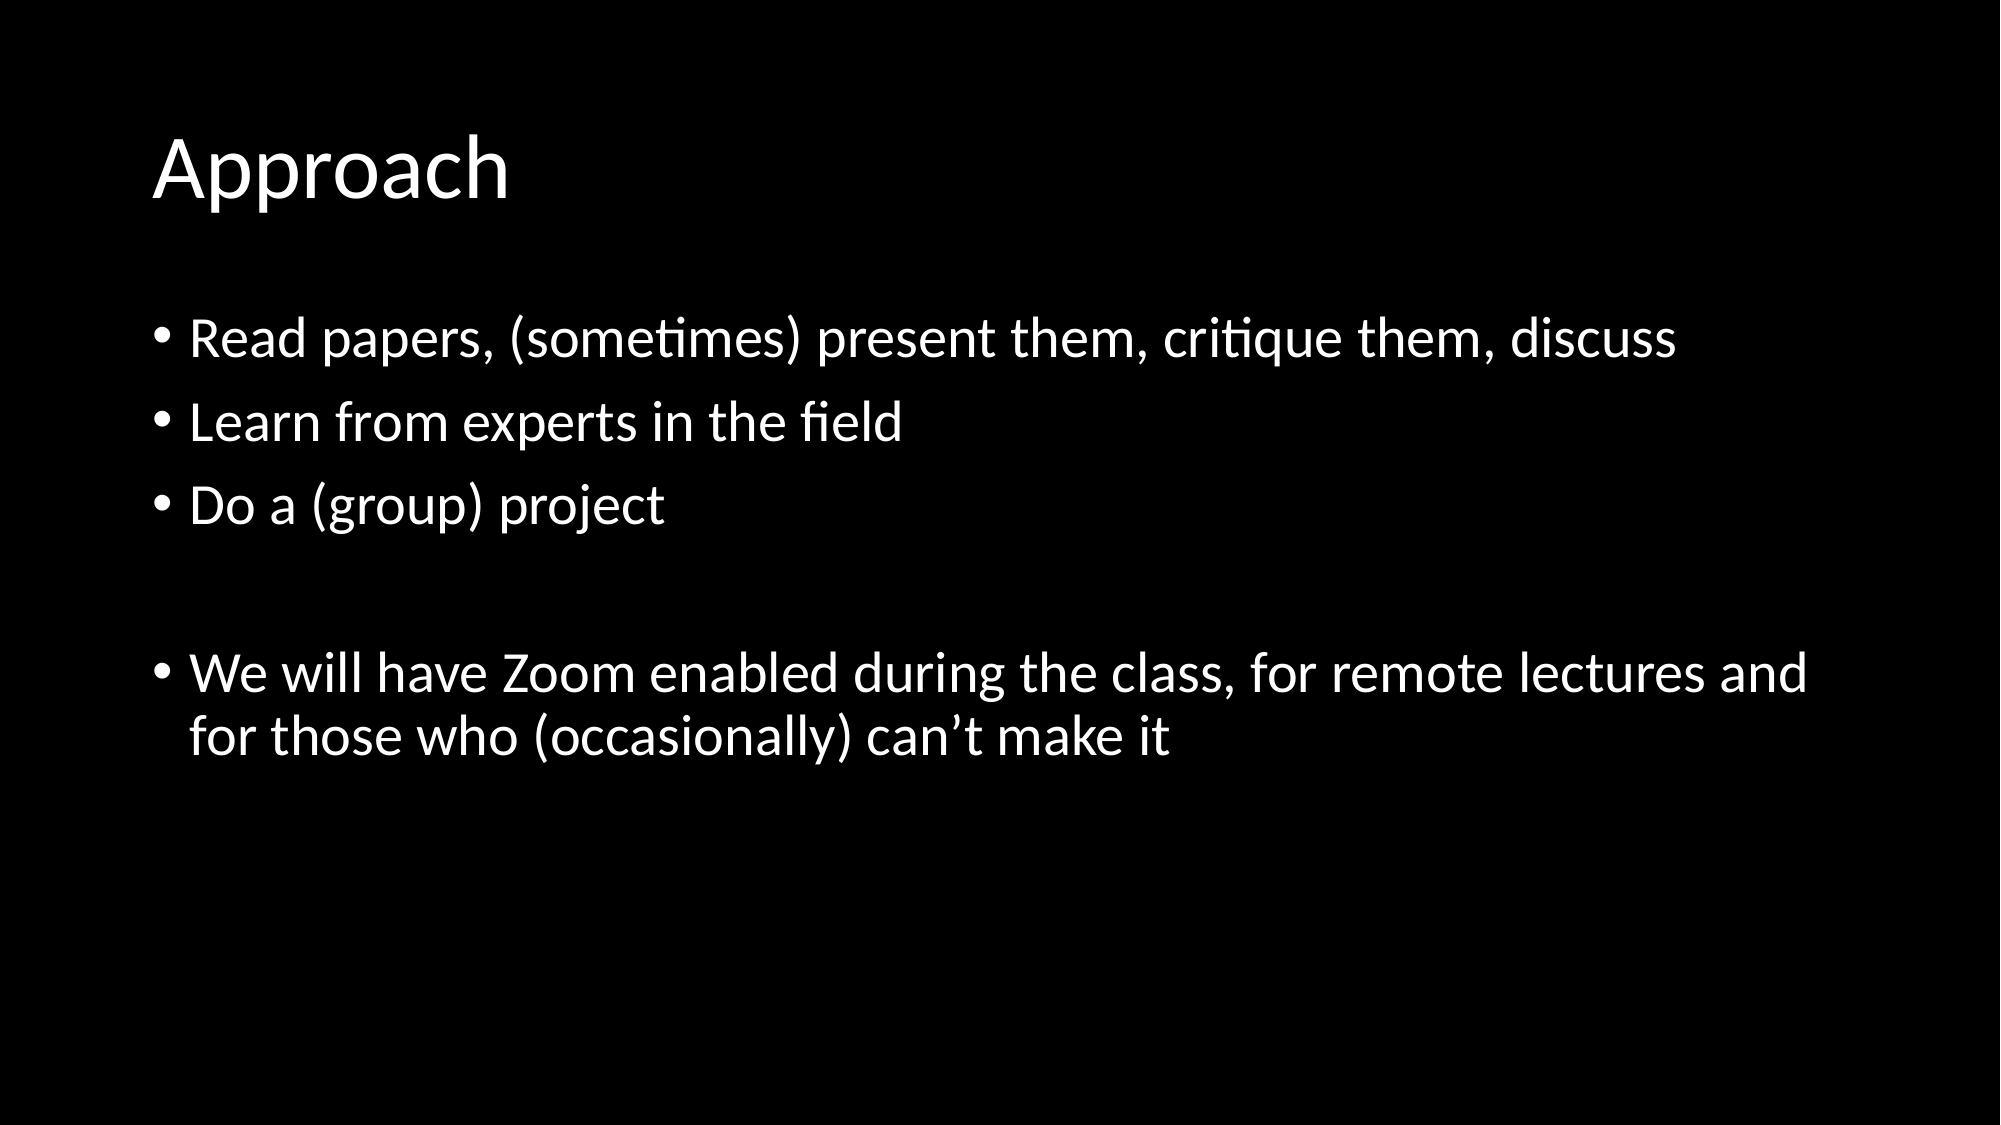

# Approach
Read papers, (sometimes) present them, critique them, discuss
Learn from experts in the field
Do a (group) project

We will have Zoom enabled during the class, for remote lectures and for those who (occasionally) can’t make it